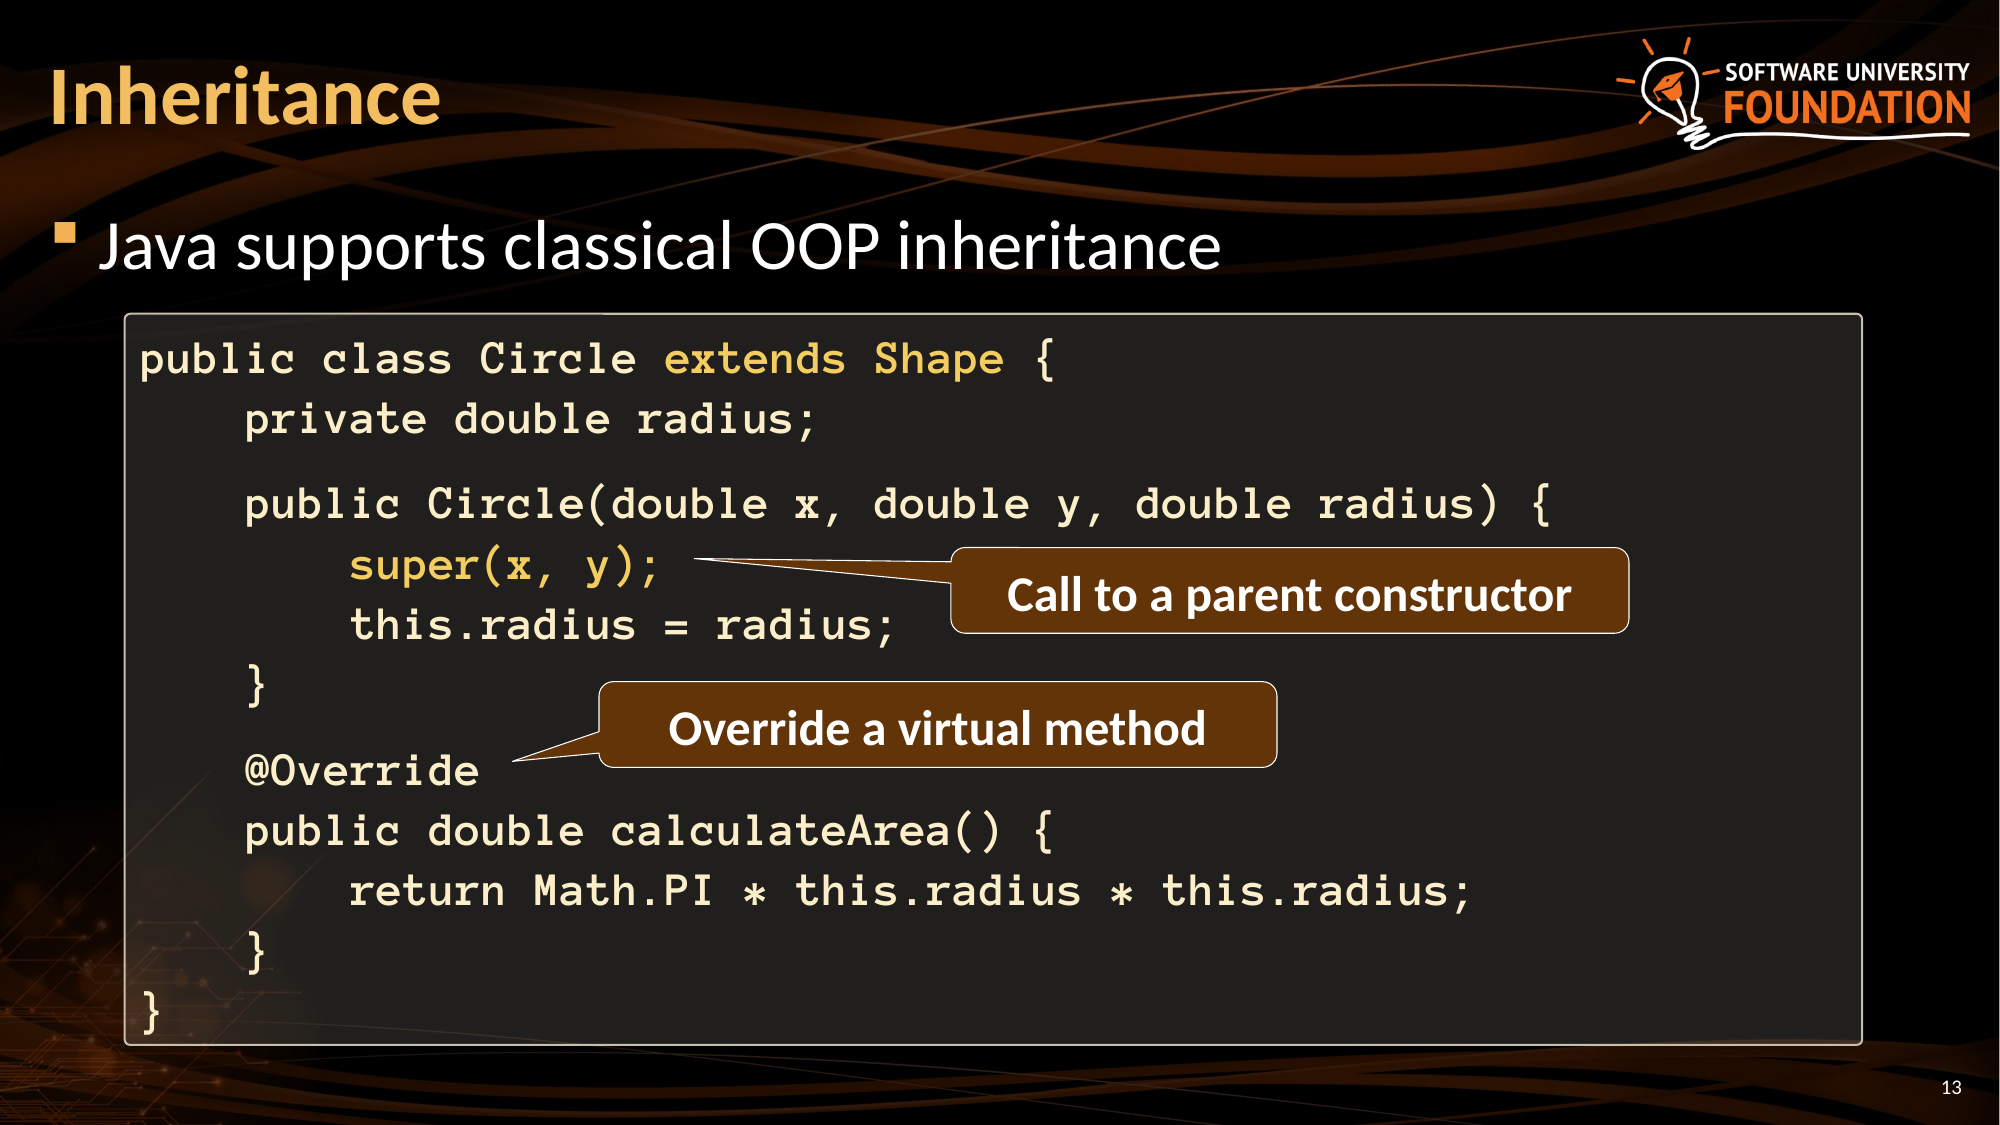

# Inheritance
Java supports classical OOP inheritance
public class Circle extends Shape {
    private double radius;
    public Circle(double x, double y, double radius) {
        super(x, y);
        this.radius = radius;
    }
    @Override
    public double calculateArea() {
        return Math.PI * this.radius * this.radius;
    }
}
Call to a parent constructor
Override a virtual method
13